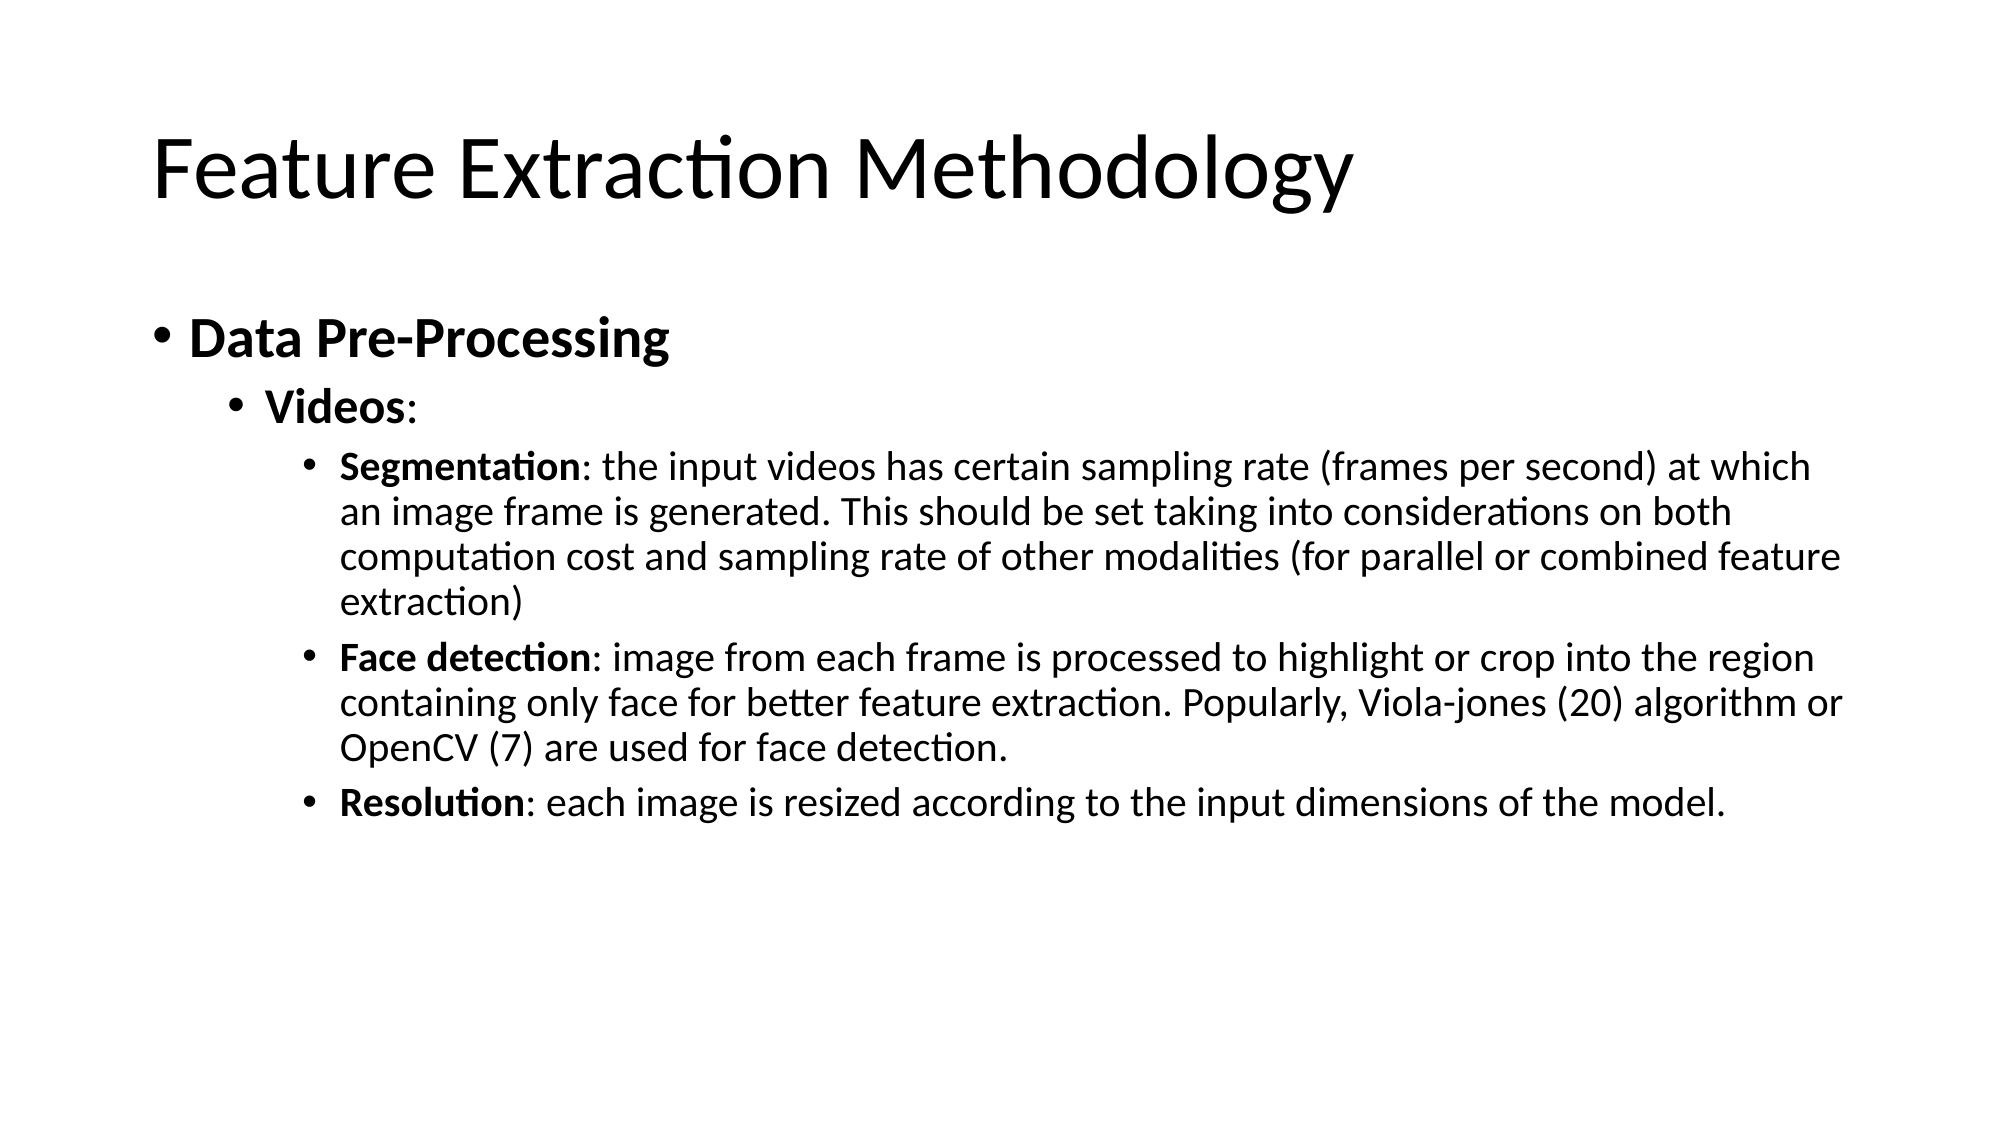

# Feature Extraction Methodology
Data Pre-Processing
Videos:
Segmentation: the input videos has certain sampling rate (frames per second) at which an image frame is generated. This should be set taking into considerations on both computation cost and sampling rate of other modalities (for parallel or combined feature extraction)
Face detection: image from each frame is processed to highlight or crop into the region containing only face for better feature extraction. Popularly, Viola-jones (20) algorithm or OpenCV (7) are used for face detection.
Resolution: each image is resized according to the input dimensions of the model.